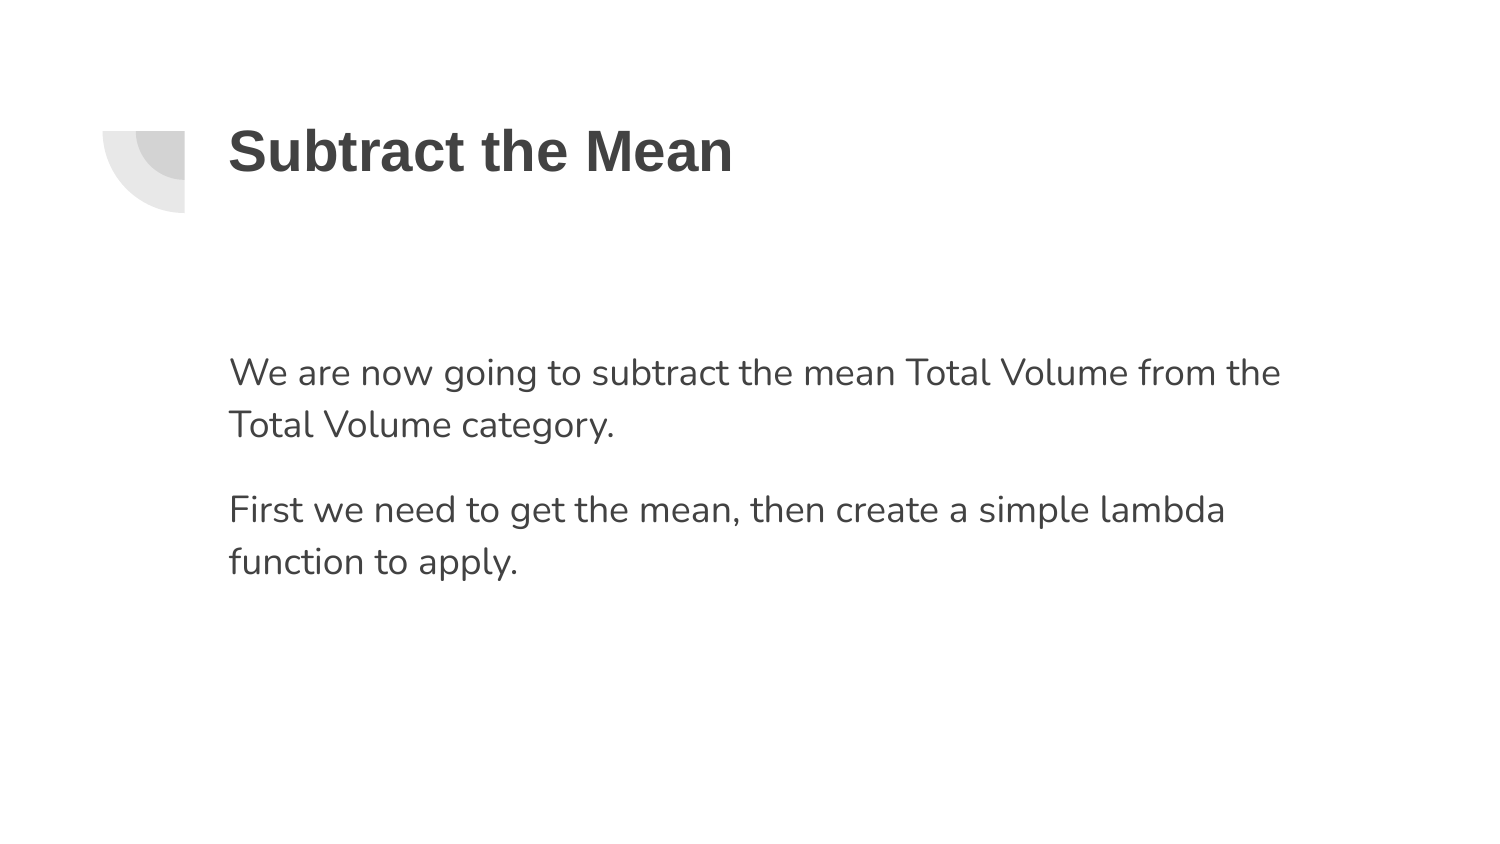

# Subtract the Mean
We are now going to subtract the mean Total Volume from the Total Volume category.
First we need to get the mean, then create a simple lambda function to apply.